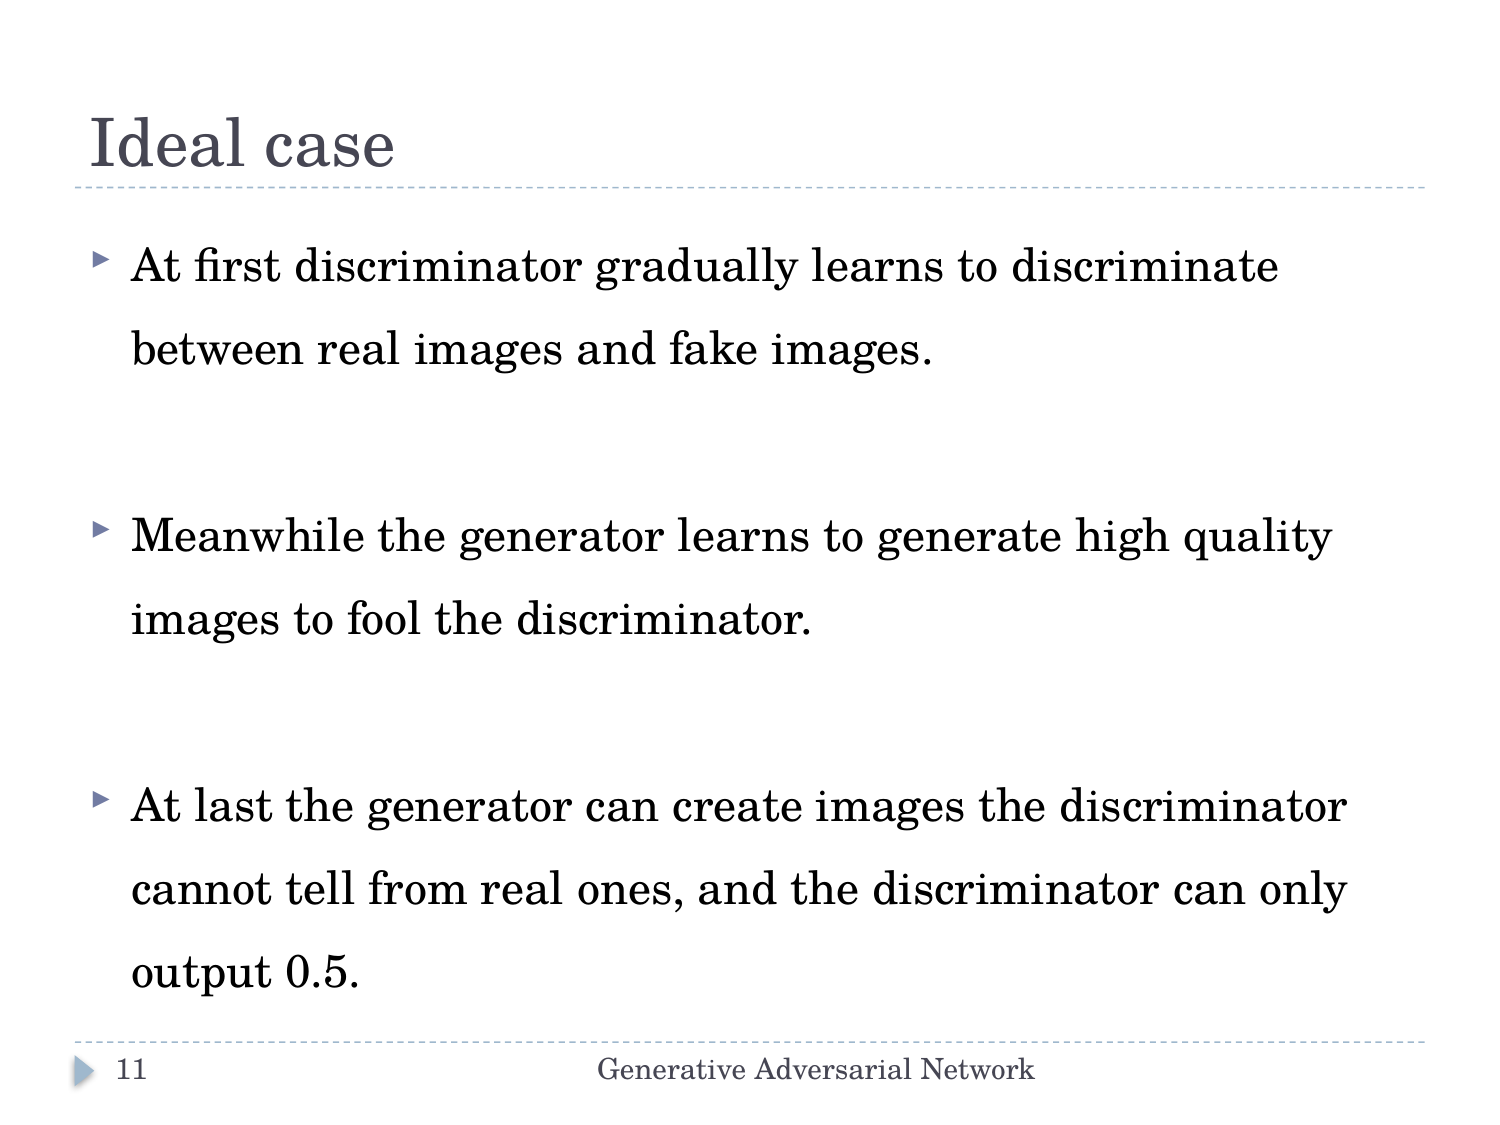

# Ideal case
At first discriminator gradually learns to discriminate between real images and fake images.

Meanwhile the generator learns to generate high quality images to fool the discriminator.

At last the generator can create images the discriminator cannot tell from real ones, and the discriminator can only output 0.5.
11
Generative Adversarial Network